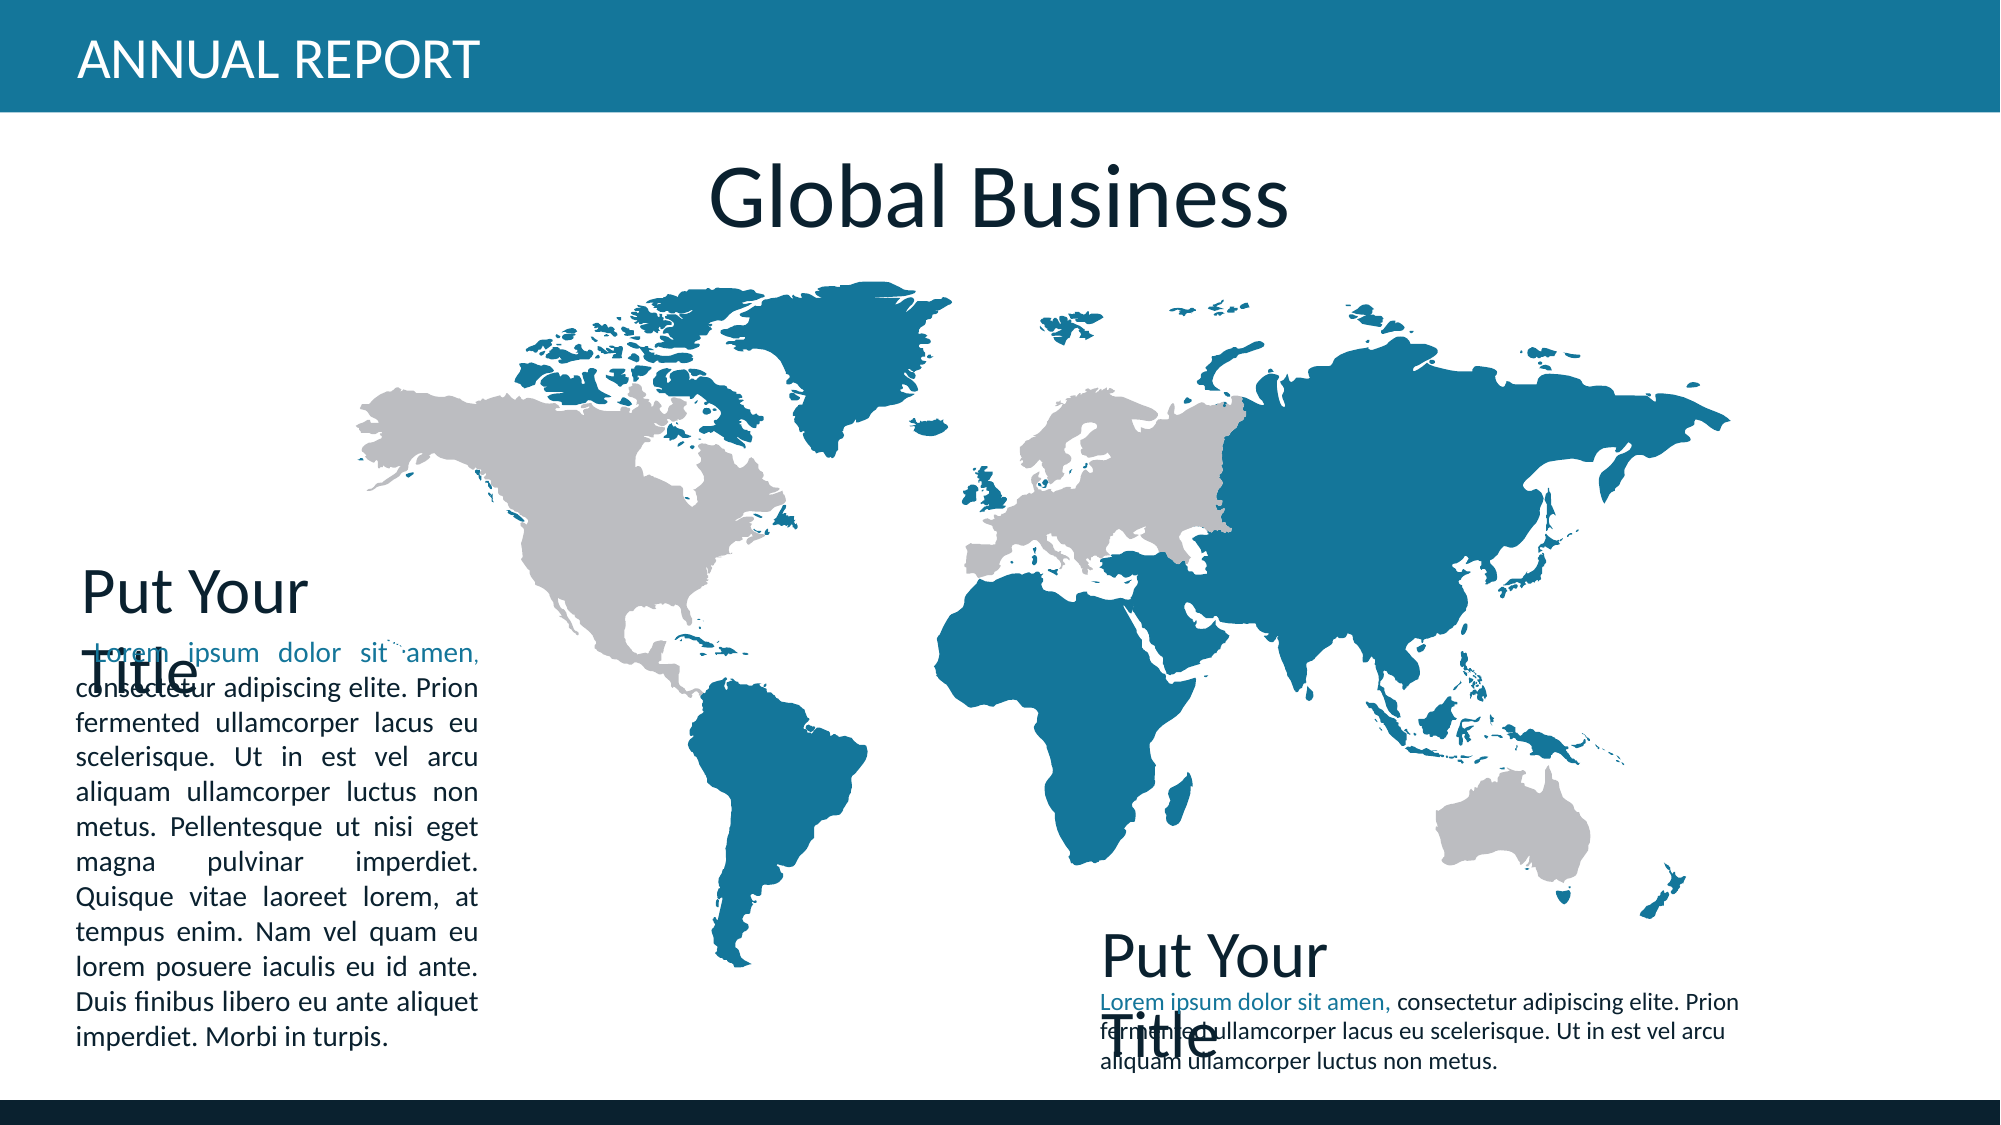

ANNUAL REPORT
Global Business

Put Your Title
 Lorem ipsum dolor sit amen, consectetur adipiscing elite. Prion fermented ullamcorper lacus eu scelerisque. Ut in est vel arcu aliquam ullamcorper luctus non metus. Pellentesque ut nisi eget magna pulvinar imperdiet. Quisque vitae laoreet lorem, at tempus enim. Nam vel quam eu lorem posuere iaculis eu id ante. Duis finibus libero eu ante aliquet imperdiet. Morbi in turpis.
Put Your Title
Lorem ipsum dolor sit amen, consectetur adipiscing elite. Prion fermented ullamcorper lacus eu scelerisque. Ut in est vel arcu aliquam ullamcorper luctus non metus.